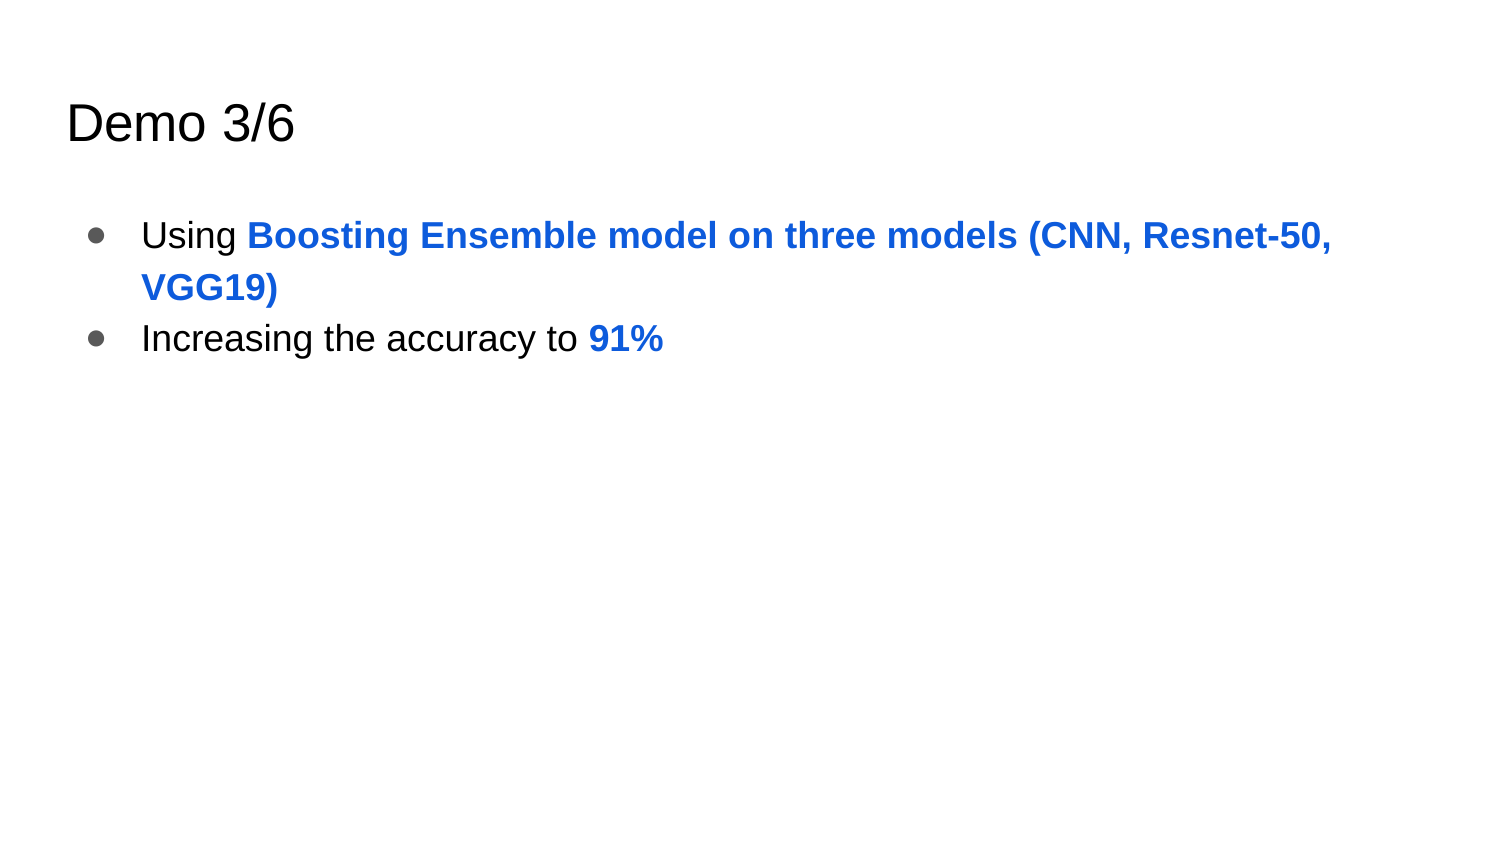

# Demo 3/6
Using Boosting Ensemble model on three models (CNN, Resnet-50, VGG19)
Increasing the accuracy to 91%